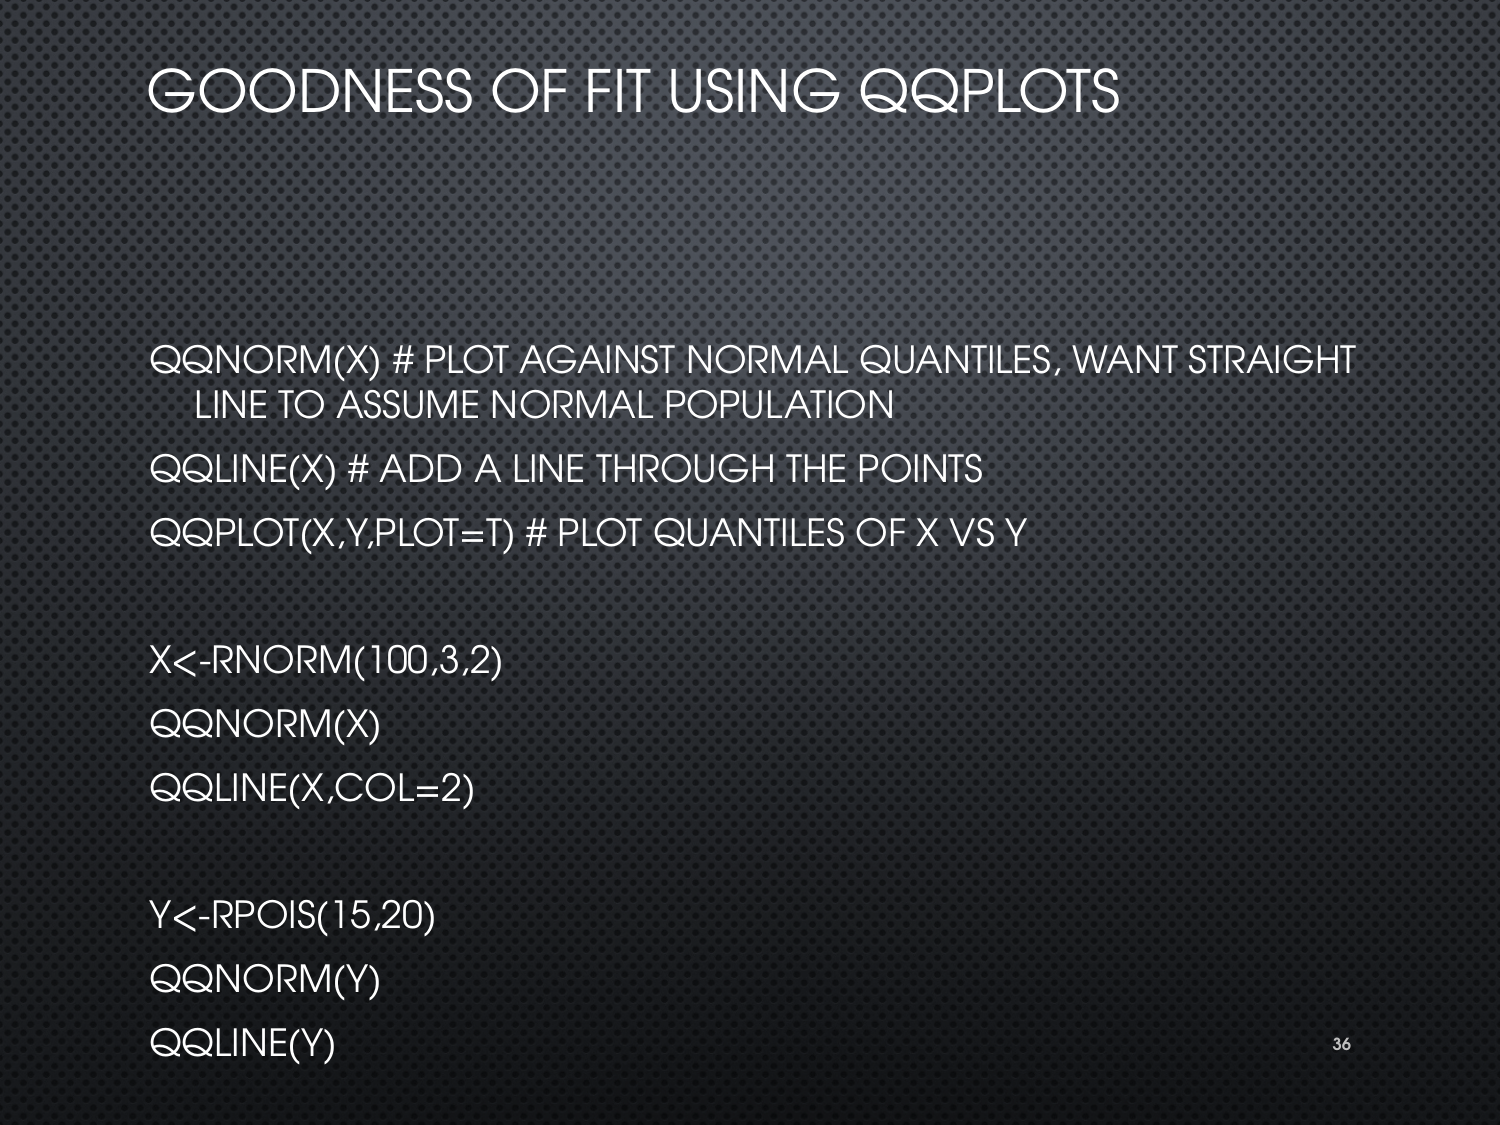

# Goodness of fit using qqplots

qqnorm(x) # plot against normal quantiles, want straight line to assume normal population
qqline(x) # add a line through the points
qqplot(x,y,plot=T) # plot quantiles of x vs y

x<-rnorm(100,3,2)
qqnorm(x)
qqline(x,col=2)

y<-rpois(15,20)
qqnorm(y)
qqline(y)

36